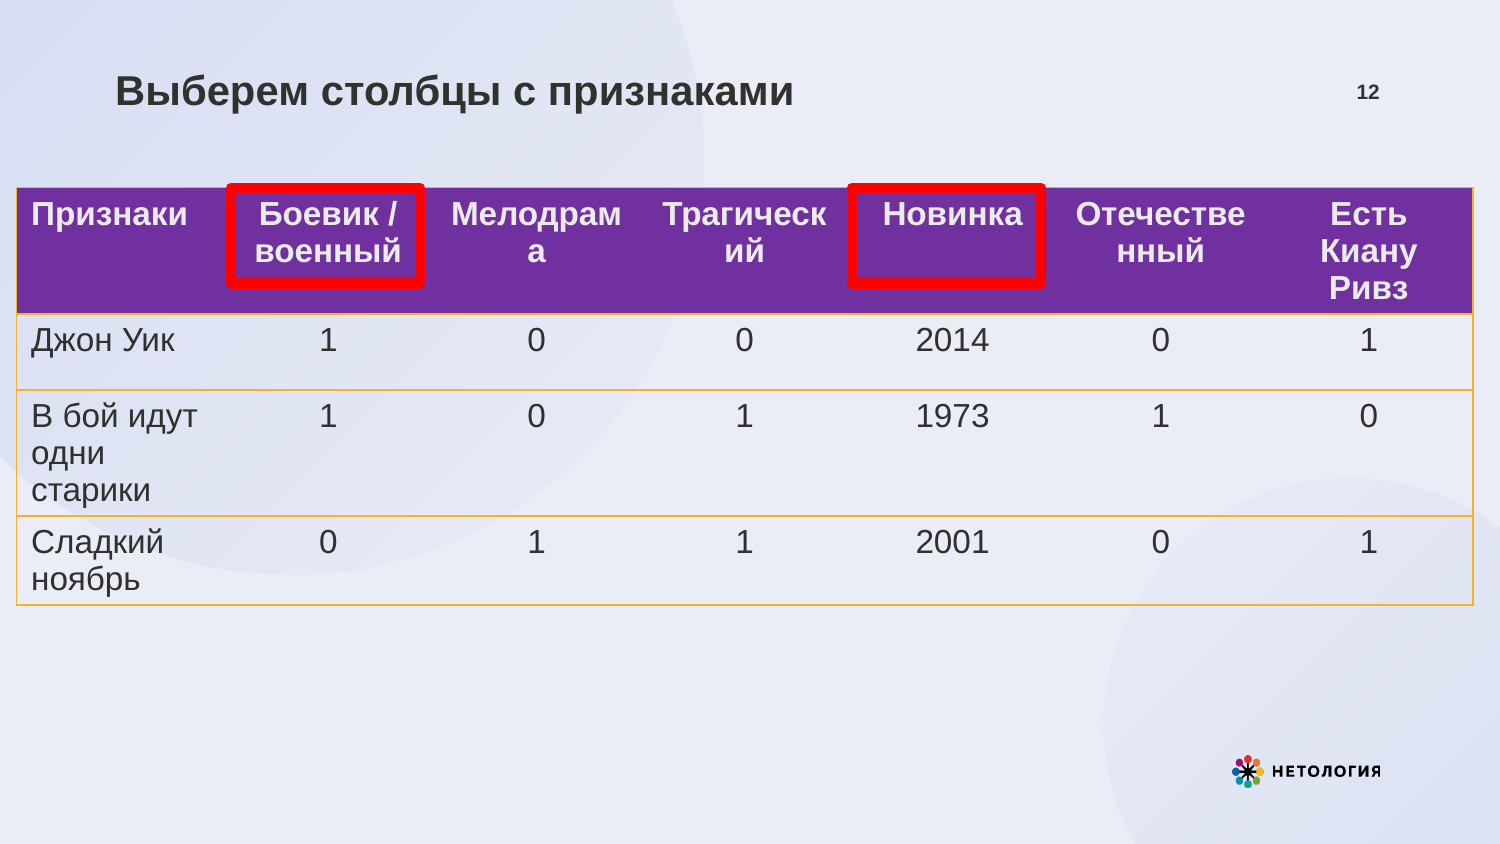

# Выберем столбцы с признаками
12
| Признаки | Боевик / военный | Мелодрама | Трагический | Новинка | Отечественный | Есть Киану Ривз |
| --- | --- | --- | --- | --- | --- | --- |
| Джон Уик | 1 | 0 | 0 | 2014 | 0 | 1 |
| В бой идут одни старики | 1 | 0 | 1 | 1973 | 1 | 0 |
| Сладкий ноябрь | 0 | 1 | 1 | 2001 | 0 | 1 |